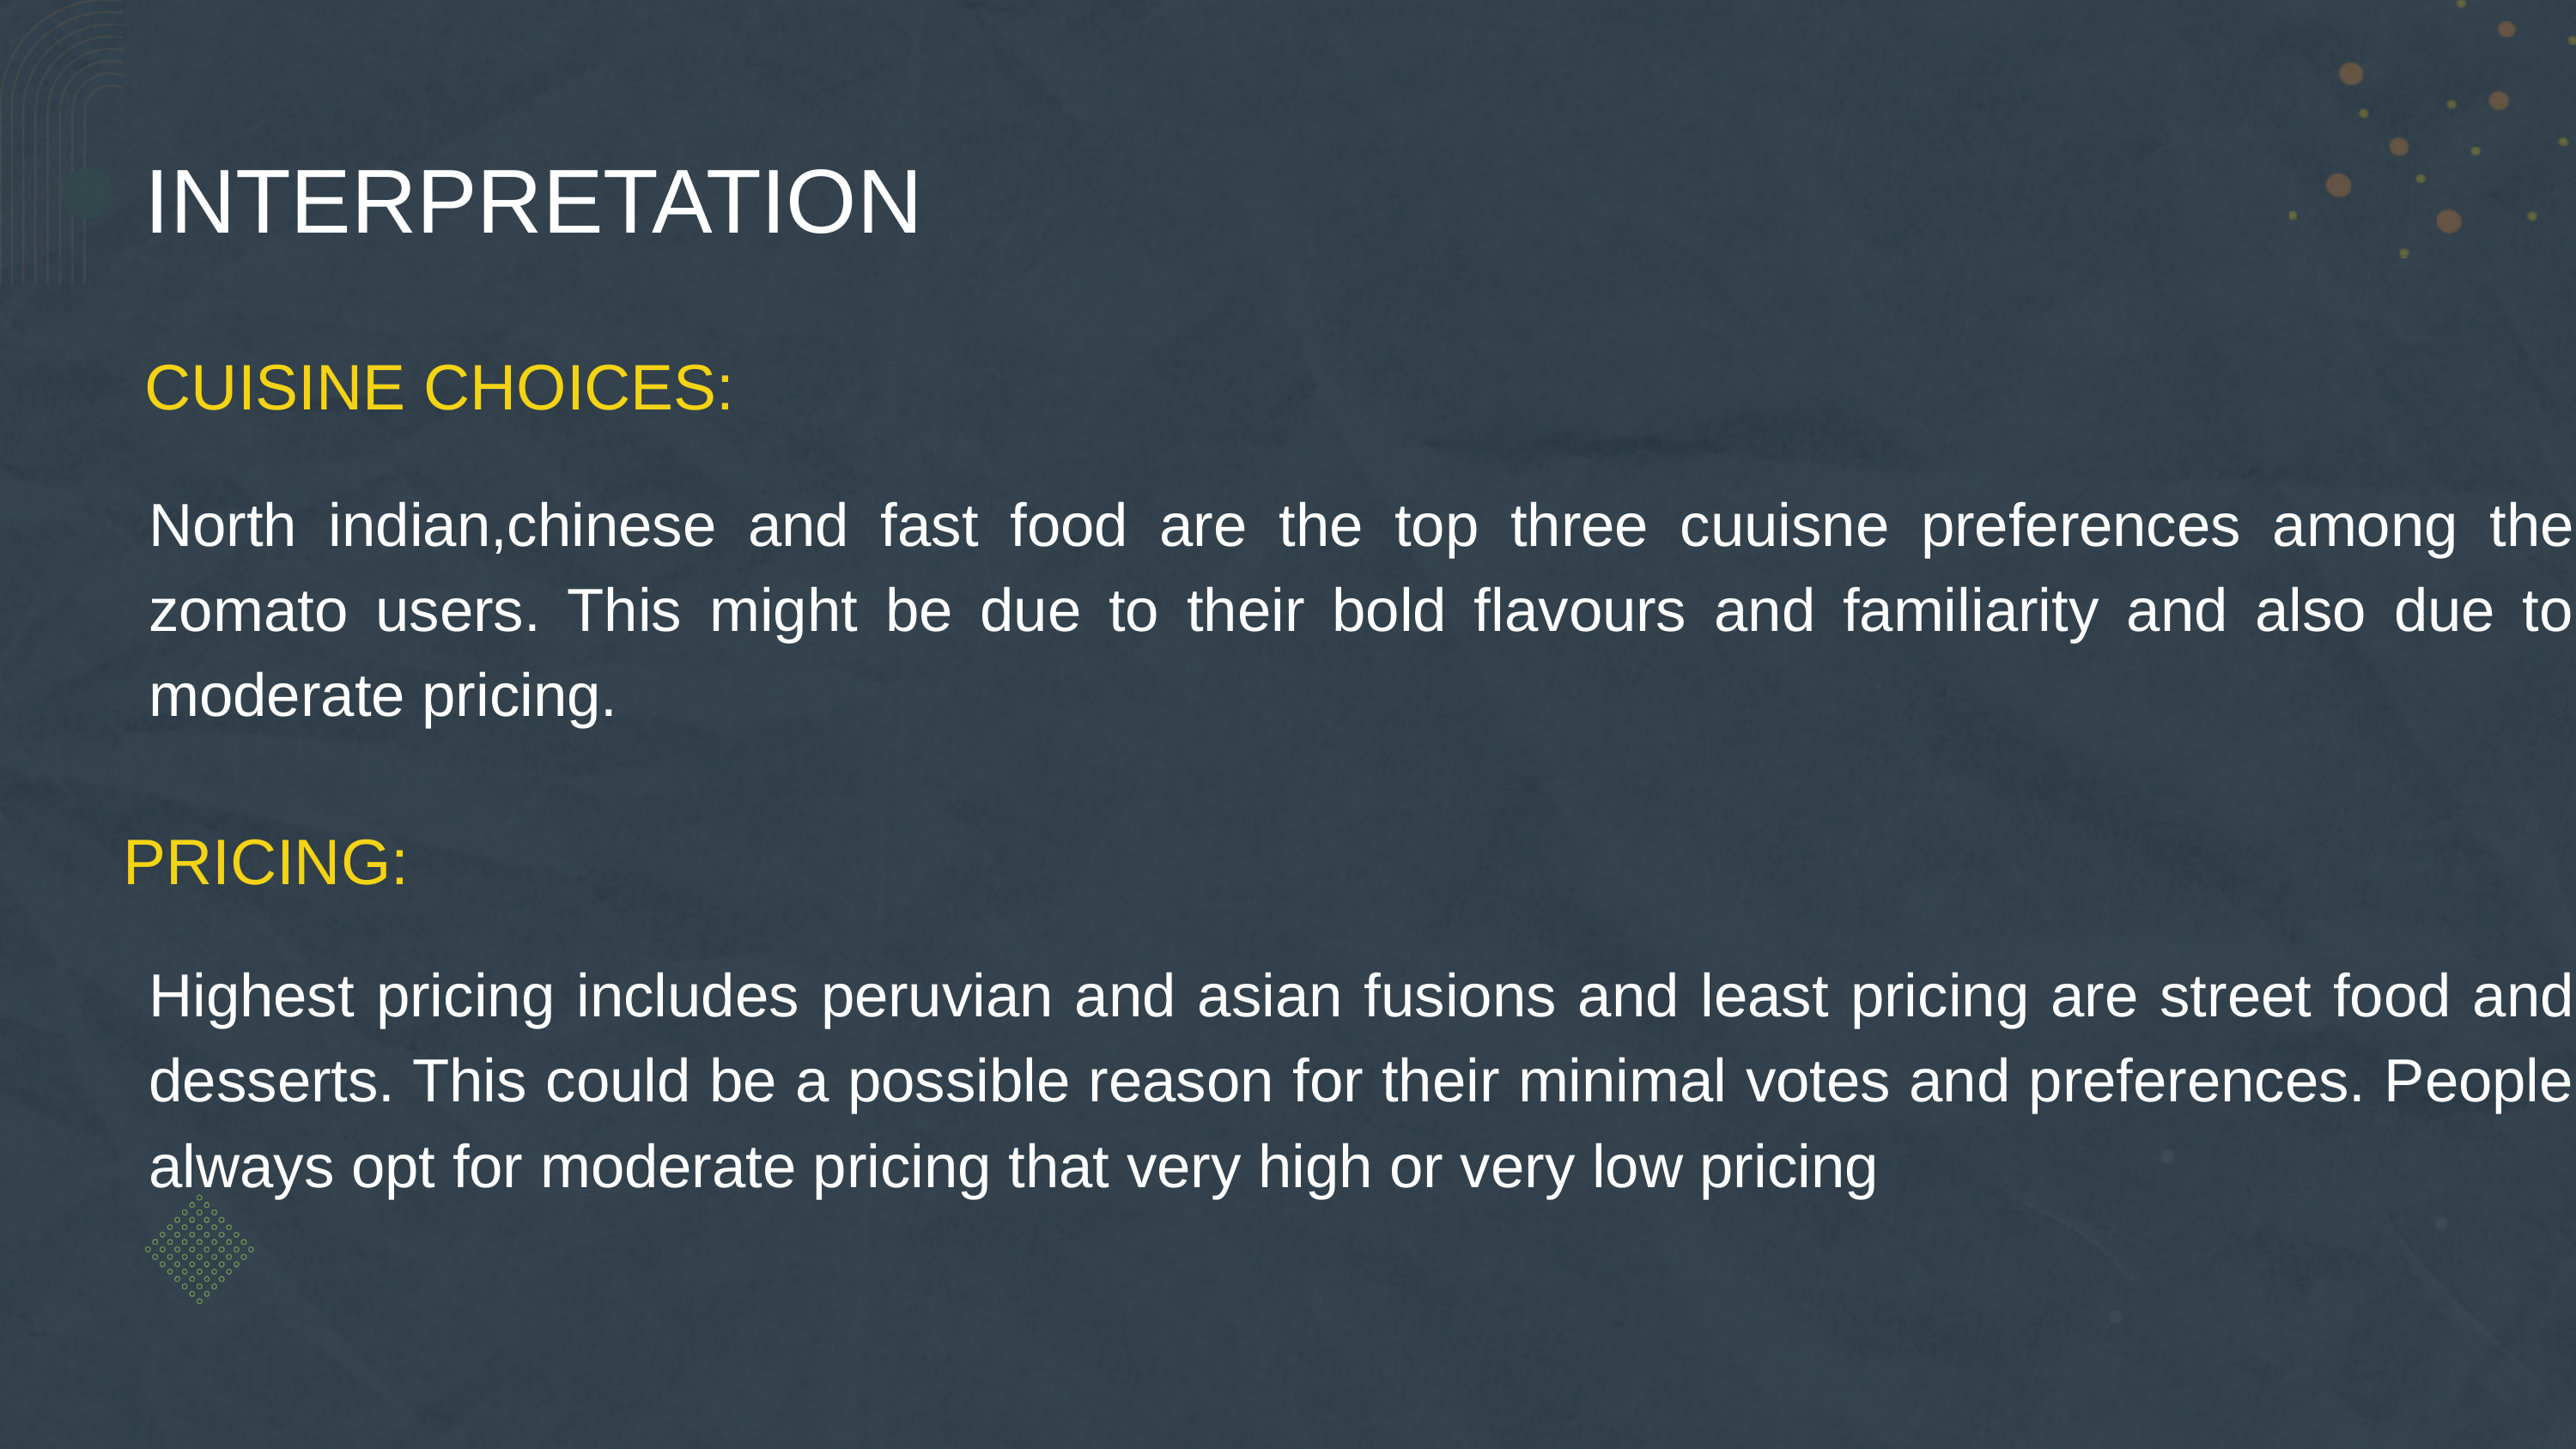

INTERPRETATION
CUISINE CHOICES:
North indian,chinese and fast food are the top three cuuisne preferences among the zomato users. This might be due to their bold flavours and familiarity and also due to moderate pricing.
PRICING:
Highest pricing includes peruvian and asian fusions and least pricing are street food and desserts. This could be a possible reason for their minimal votes and preferences. People always opt for moderate pricing that very high or very low pricing